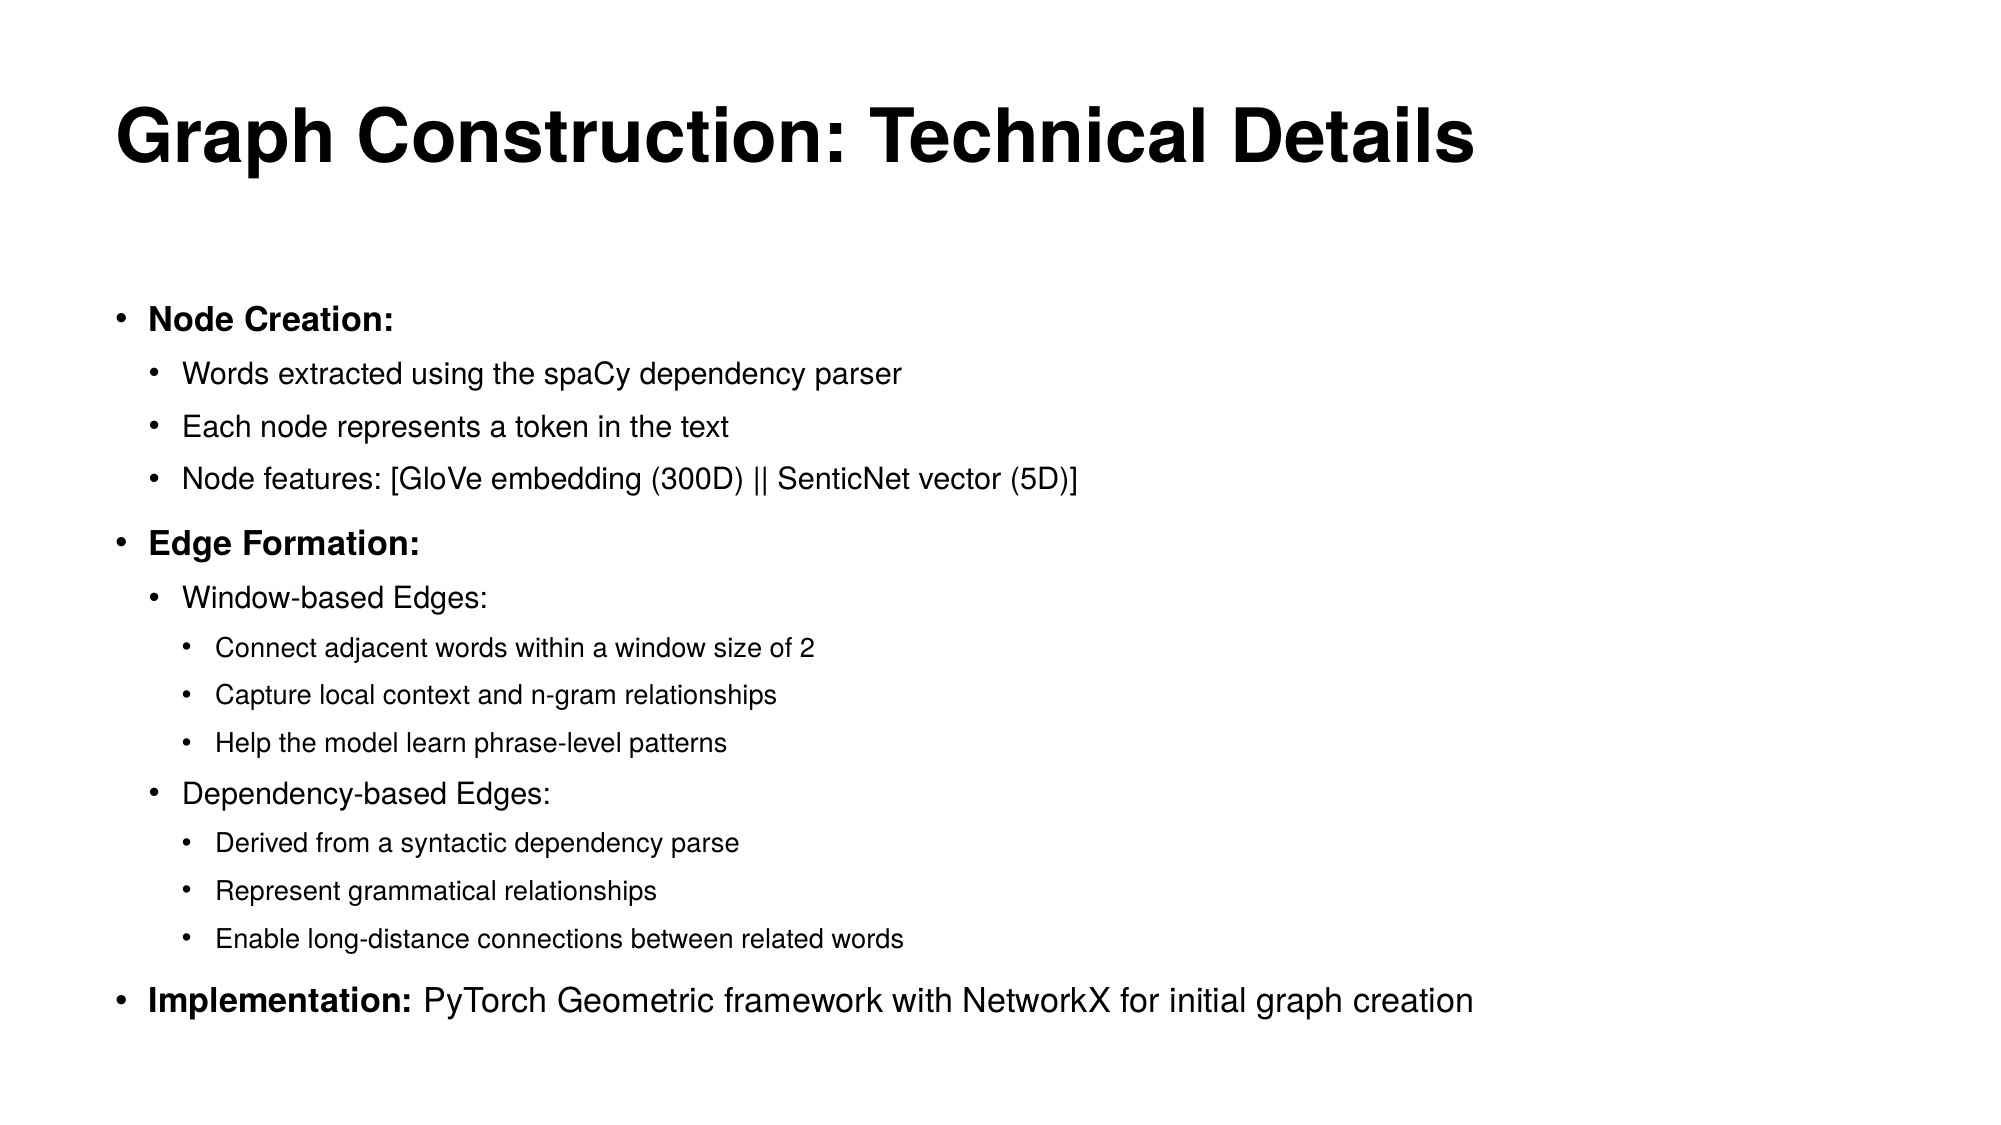

# Graph Construction: Technical Details
Node Creation:
Words extracted using the spaCy dependency parser
Each node represents a token in the text
Node features: [GloVe embedding (300D) || SenticNet vector (5D)]
Edge Formation:
Window-based Edges:
Connect adjacent words within a window size of 2
Capture local context and n-gram relationships
Help the model learn phrase-level patterns
Dependency-based Edges:
Derived from a syntactic dependency parse
Represent grammatical relationships
Enable long-distance connections between related words
Implementation: PyTorch Geometric framework with NetworkX for initial graph creation